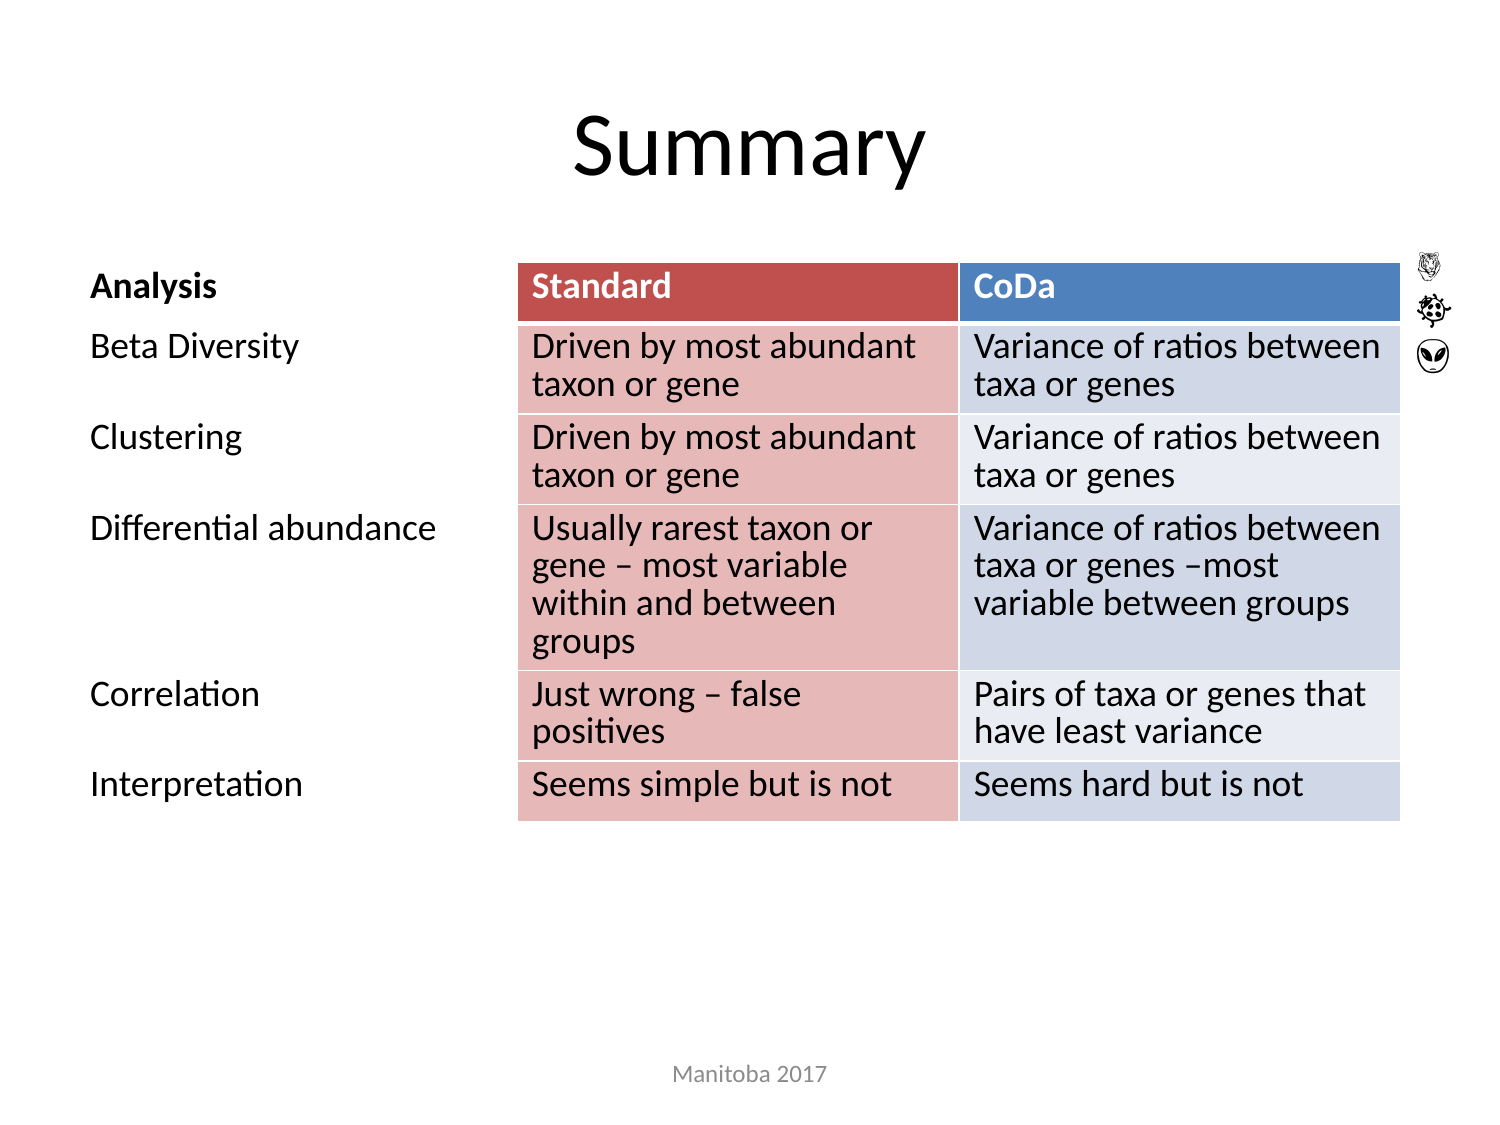

# Summary
🐯
🐞
👽
| Analysis | Standard | CoDa |
| --- | --- | --- |
| Beta Diversity | Driven by most abundant taxon or gene | Variance of ratios between taxa or genes |
| Clustering | Driven by most abundant taxon or gene | Variance of ratios between taxa or genes |
| Differential abundance | Usually rarest taxon or gene – most variable within and between groups | Variance of ratios between taxa or genes –most variable between groups |
| Correlation | Just wrong – false positives | Pairs of taxa or genes that have least variance |
| Interpretation | Seems simple but is not | Seems hard but is not |
Manitoba 2017